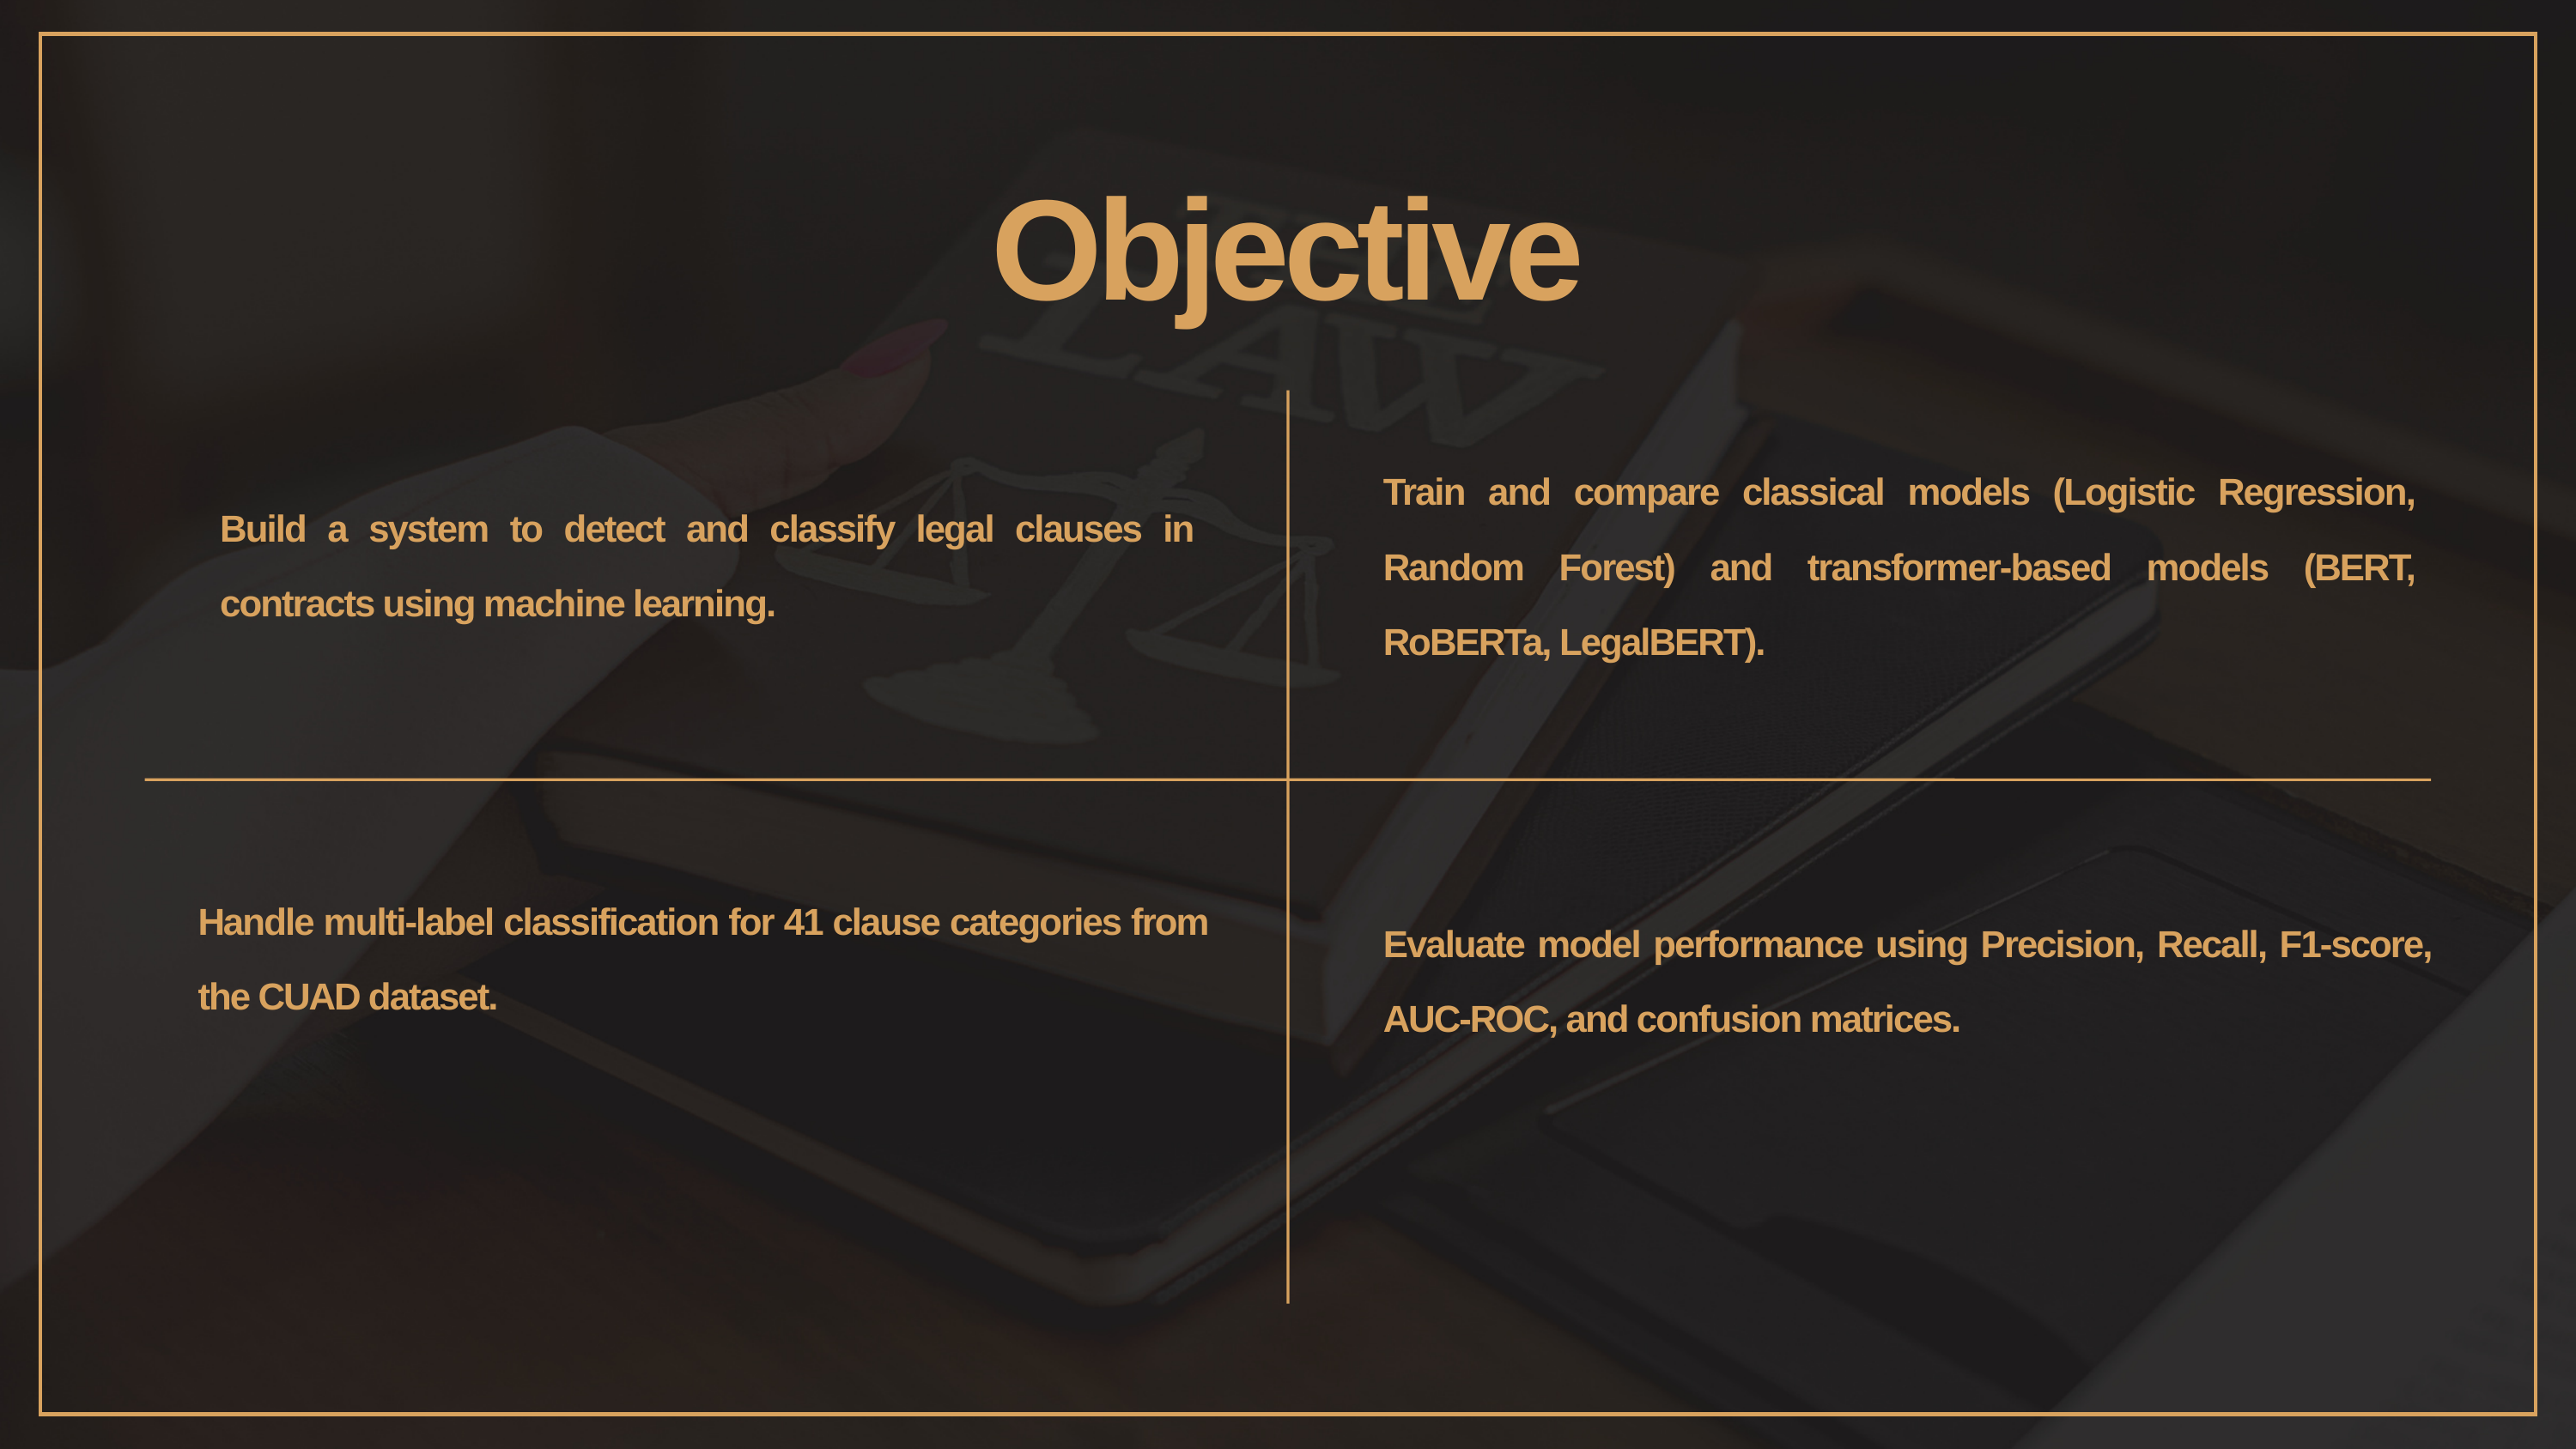

Objective

Train and compare classical models (Logistic Regression, Random Forest) and transformer-based models (BERT, RoBERTa, LegalBERT).
Build a system to detect and classify legal clauses in contracts using machine learning.

Handle multi-label classification for 41 clause categories from the CUAD dataset.
Evaluate model performance using Precision, Recall, F1-score, AUC-ROC, and confusion matrices.